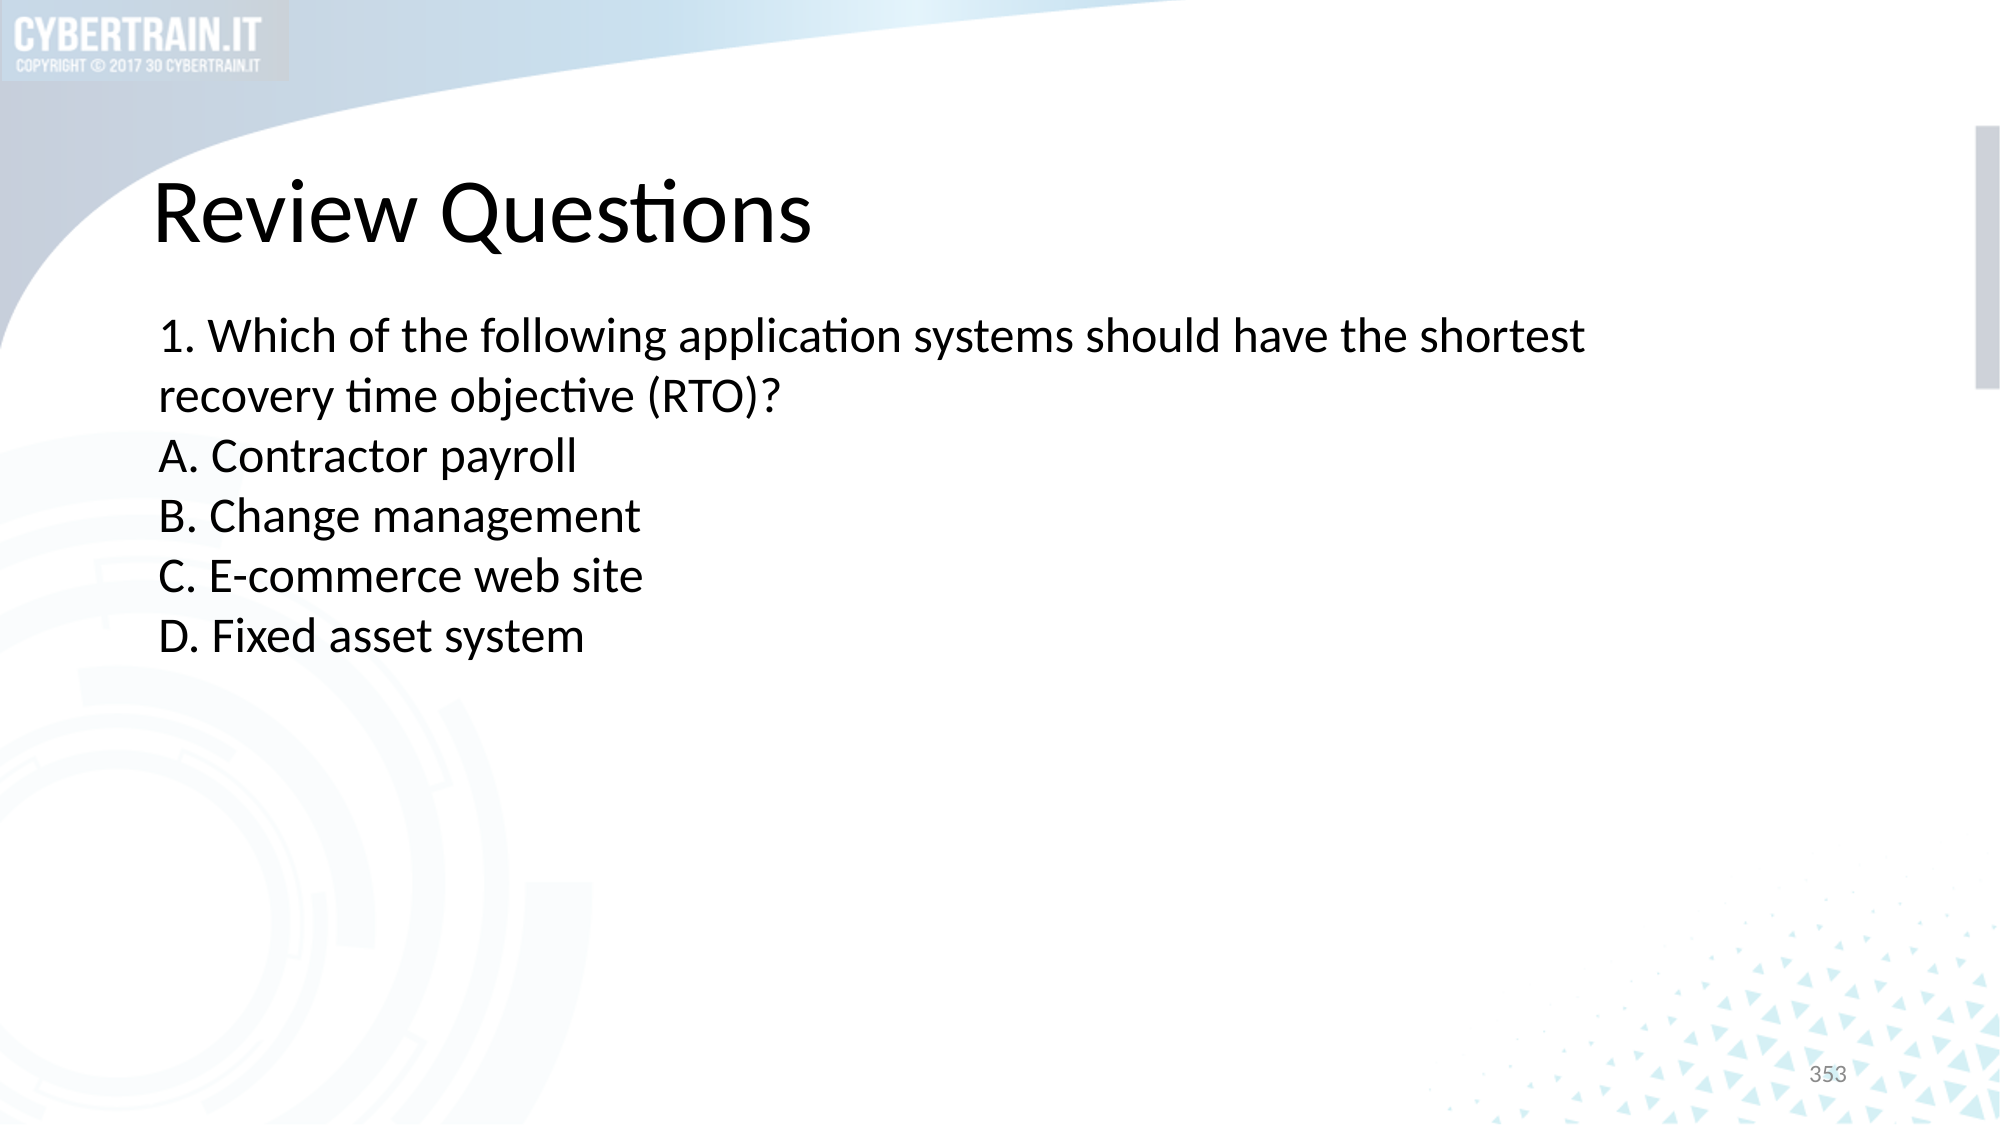

# Review Questions
1. Which of the following application systems should have the shortest recovery time objective (RTO)?
A. Contractor payroll
B. Change management
C. E-commerce web site
D. Fixed asset system

353